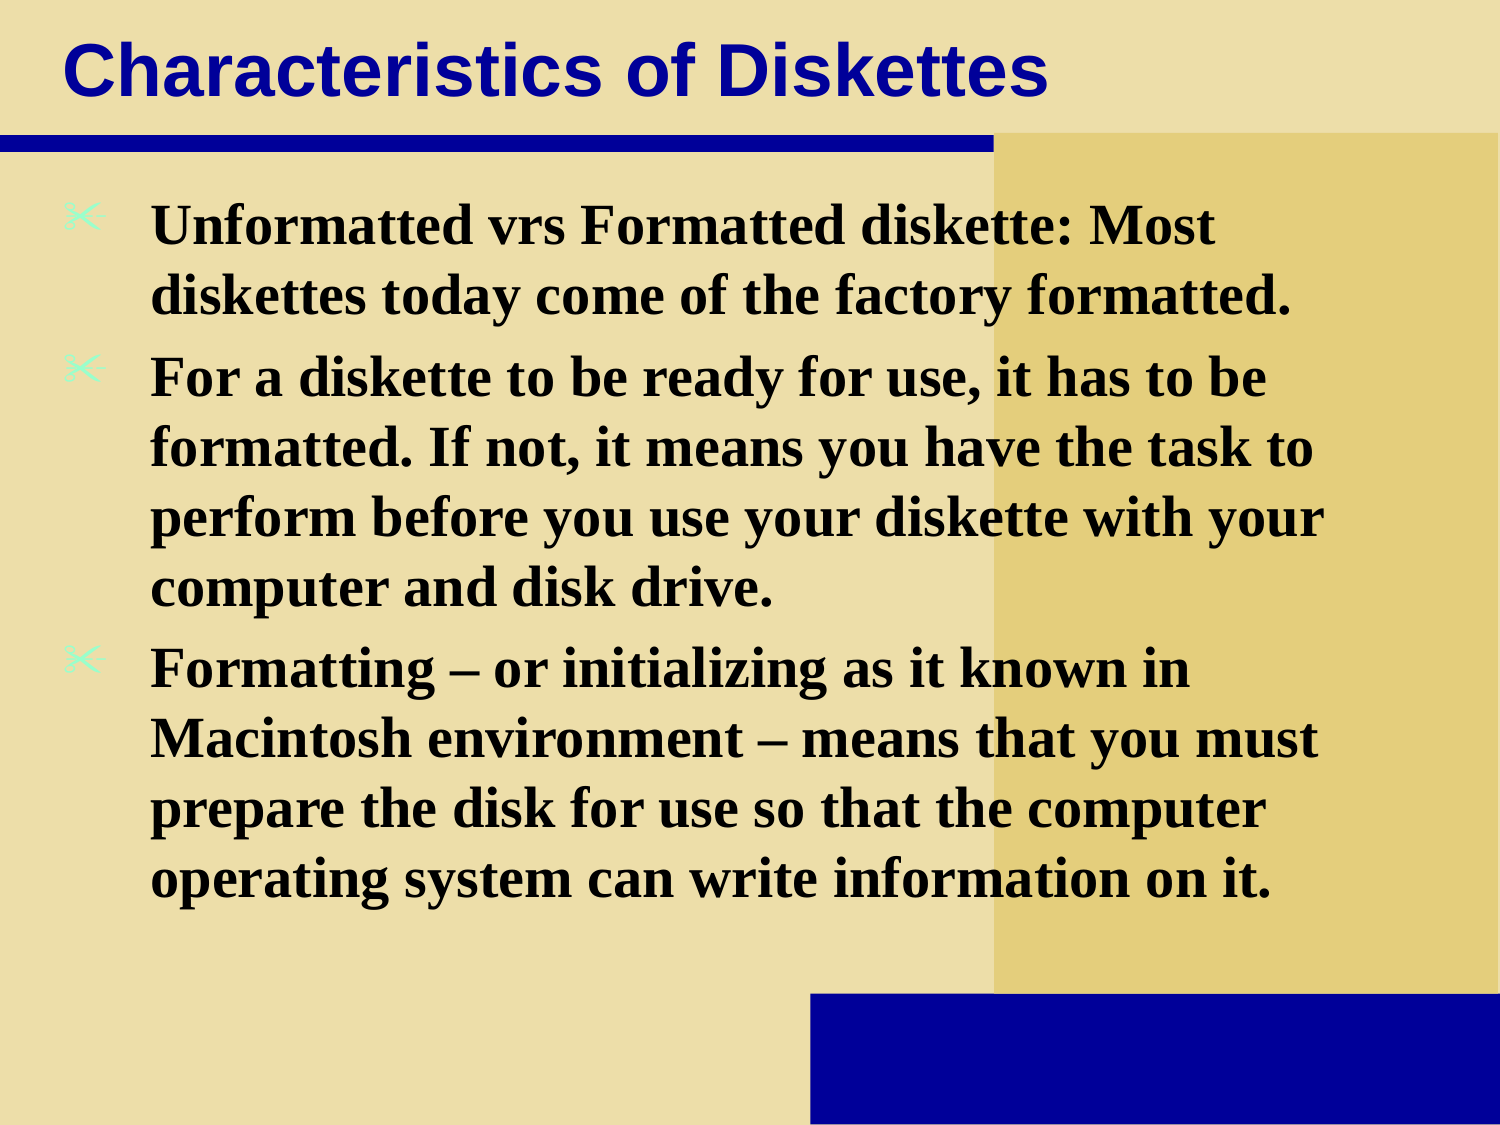

# Characteristics of Diskettes
Unformatted vrs Formatted diskette: Most diskettes today come of the factory formatted.
For a diskette to be ready for use, it has to be formatted. If not, it means you have the task to perform before you use your diskette with your computer and disk drive.
Formatting – or initializing as it known in Macintosh environment – means that you must prepare the disk for use so that the computer operating system can write information on it.